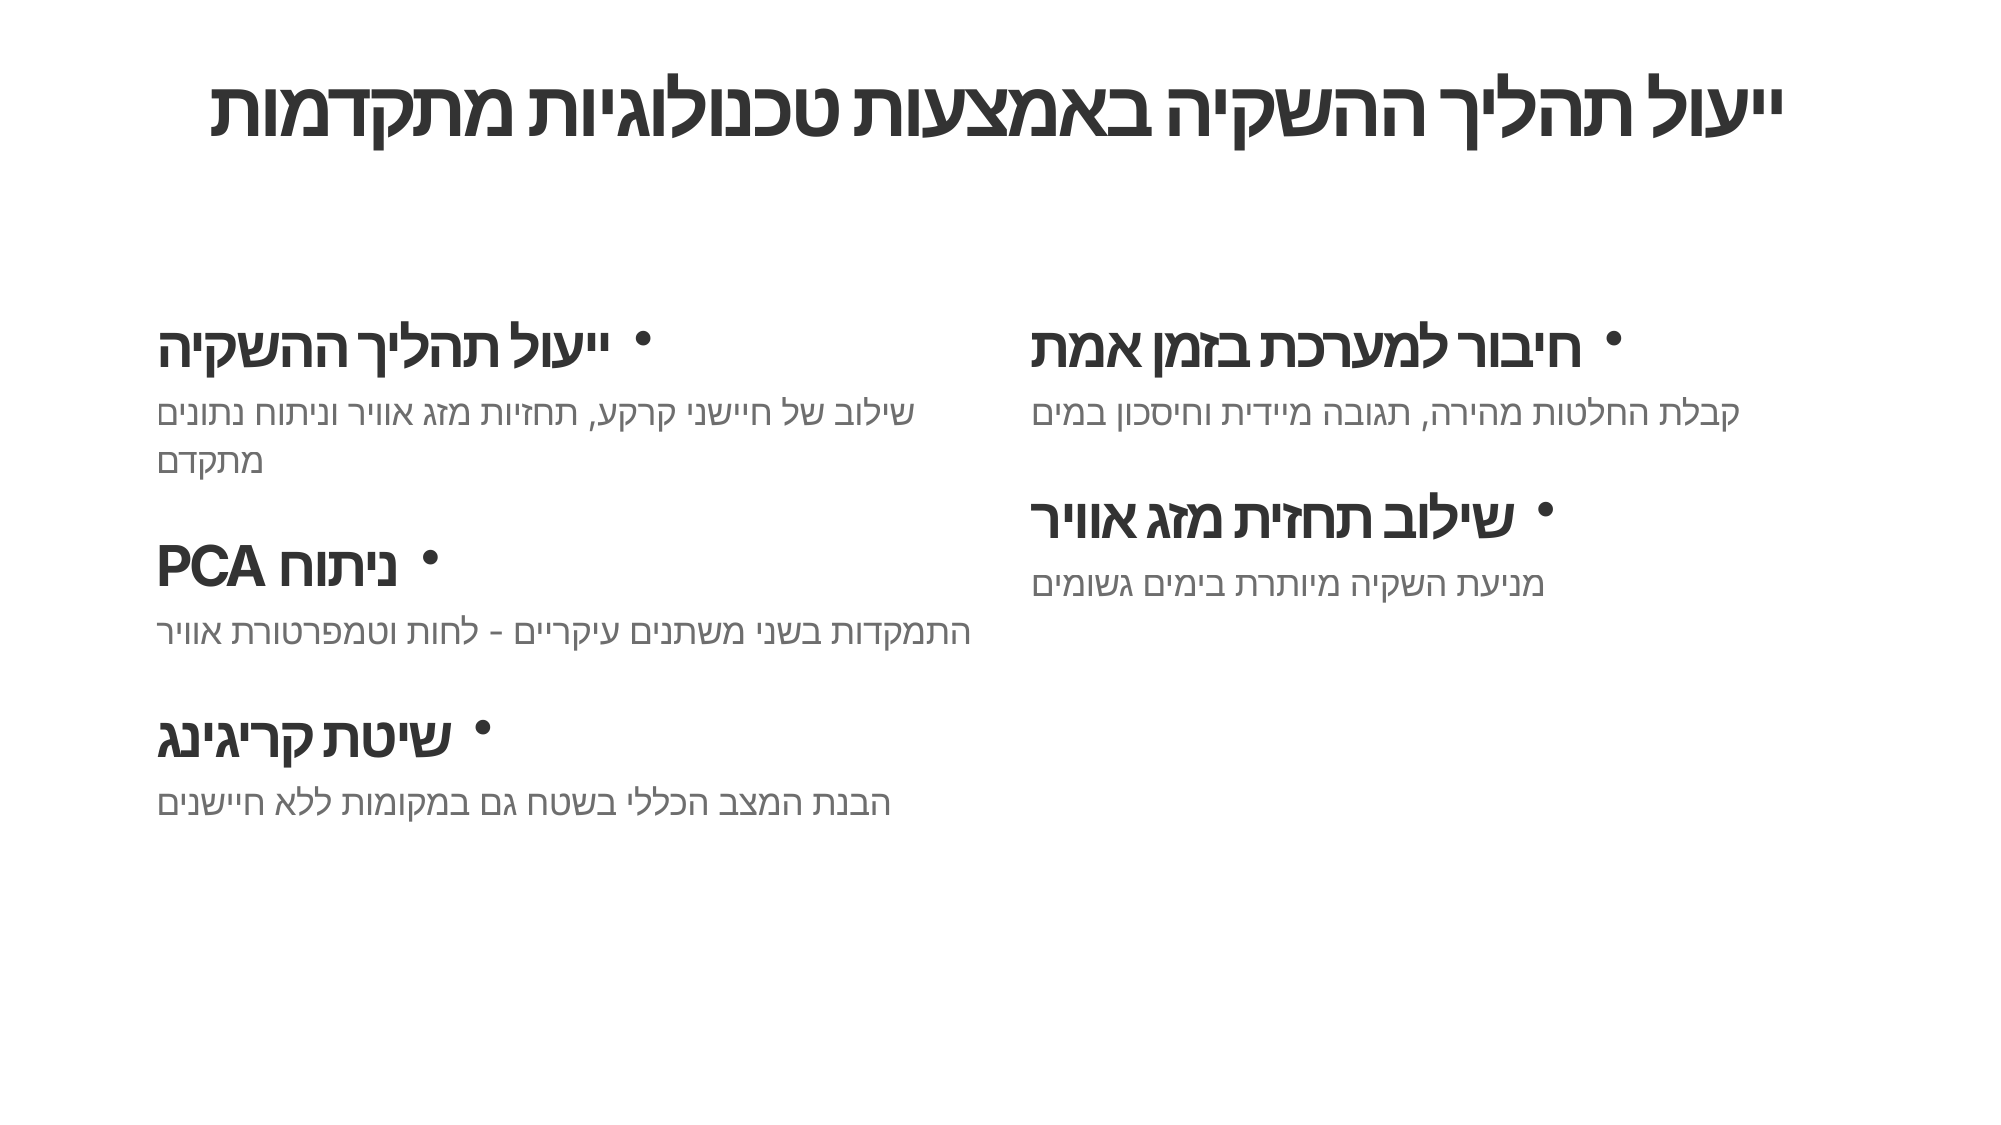

ייעול תהליך ההשקיה באמצעות טכנולוגיות מתקדמות
ייעול תהליך ההשקיה
שילוב של חיישני קרקע, תחזיות מזג אוויר וניתוח נתונים מתקדם
ניתוח PCA
התמקדות בשני משתנים עיקריים - לחות וטמפרטורת אוויר
שיטת קריגינג
הבנת המצב הכללי בשטח גם במקומות ללא חיישנים
חיבור למערכת בזמן אמת
קבלת החלטות מהירה, תגובה מיידית וחיסכון במים
שילוב תחזית מזג אוויר
מניעת השקיה מיותרת בימים גשומים
7